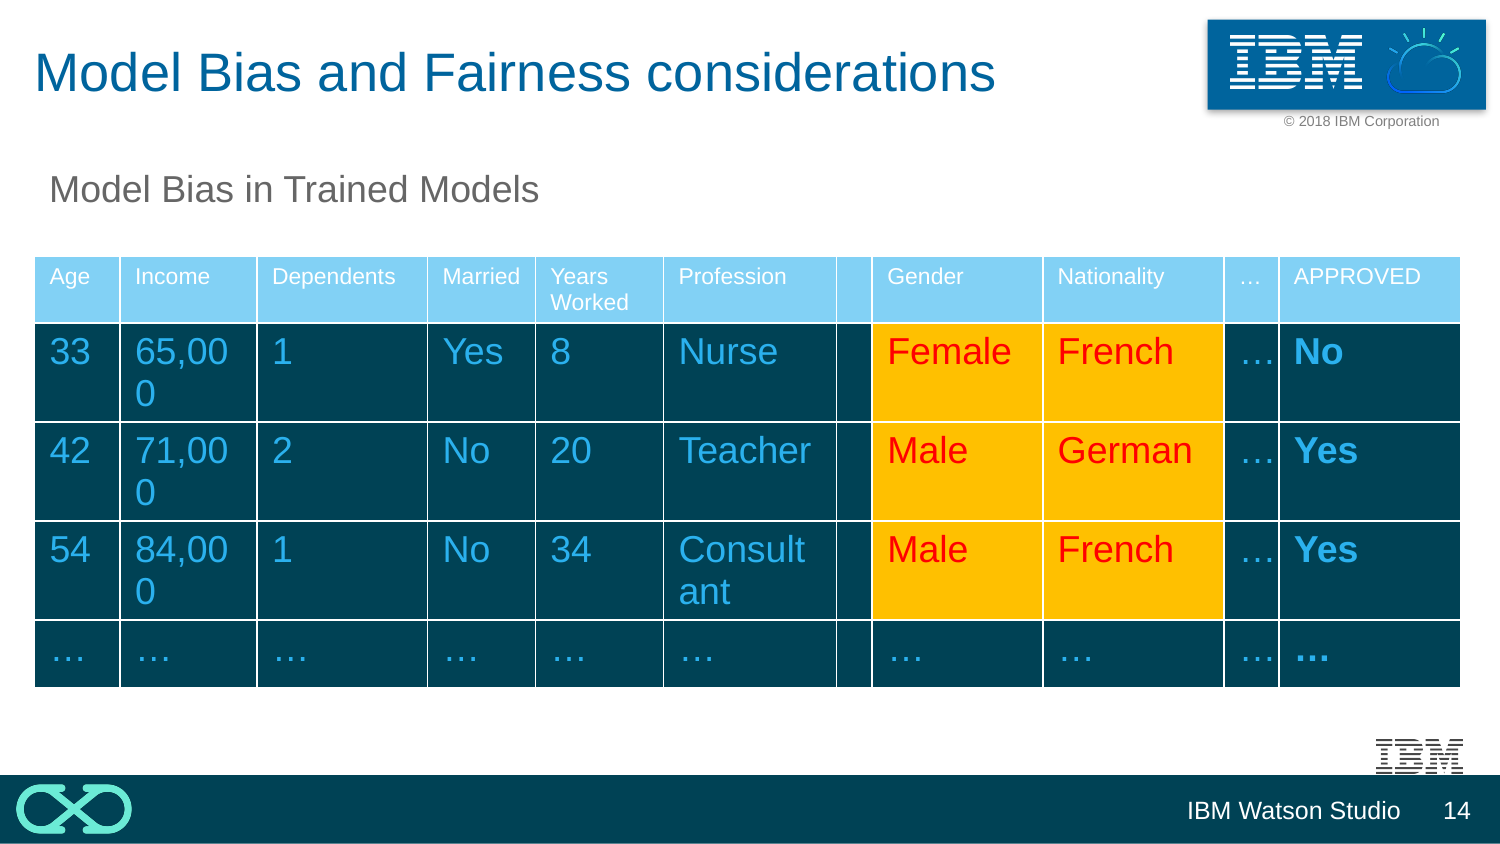

# Model Bias and Fairness considerations
Model Bias in Trained Models
| Age | Income | Dependents | Married | Years Worked | Profession |  | Gender | Nationality | … | APPROVED |
| --- | --- | --- | --- | --- | --- | --- | --- | --- | --- | --- |
| 33 | 65,000 | 1 | Yes | 8 | Nurse |  | Female | French | … | No |
| 42 | 71,000 | 2 | No | 20 | Teacher |  | Male | German | … | Yes |
| 54 | 84,000 | 1 | No | 34 | Consultant |  | Male | French | … | Yes |
| … | … | … | … | … | … |  | … | … | … | … |